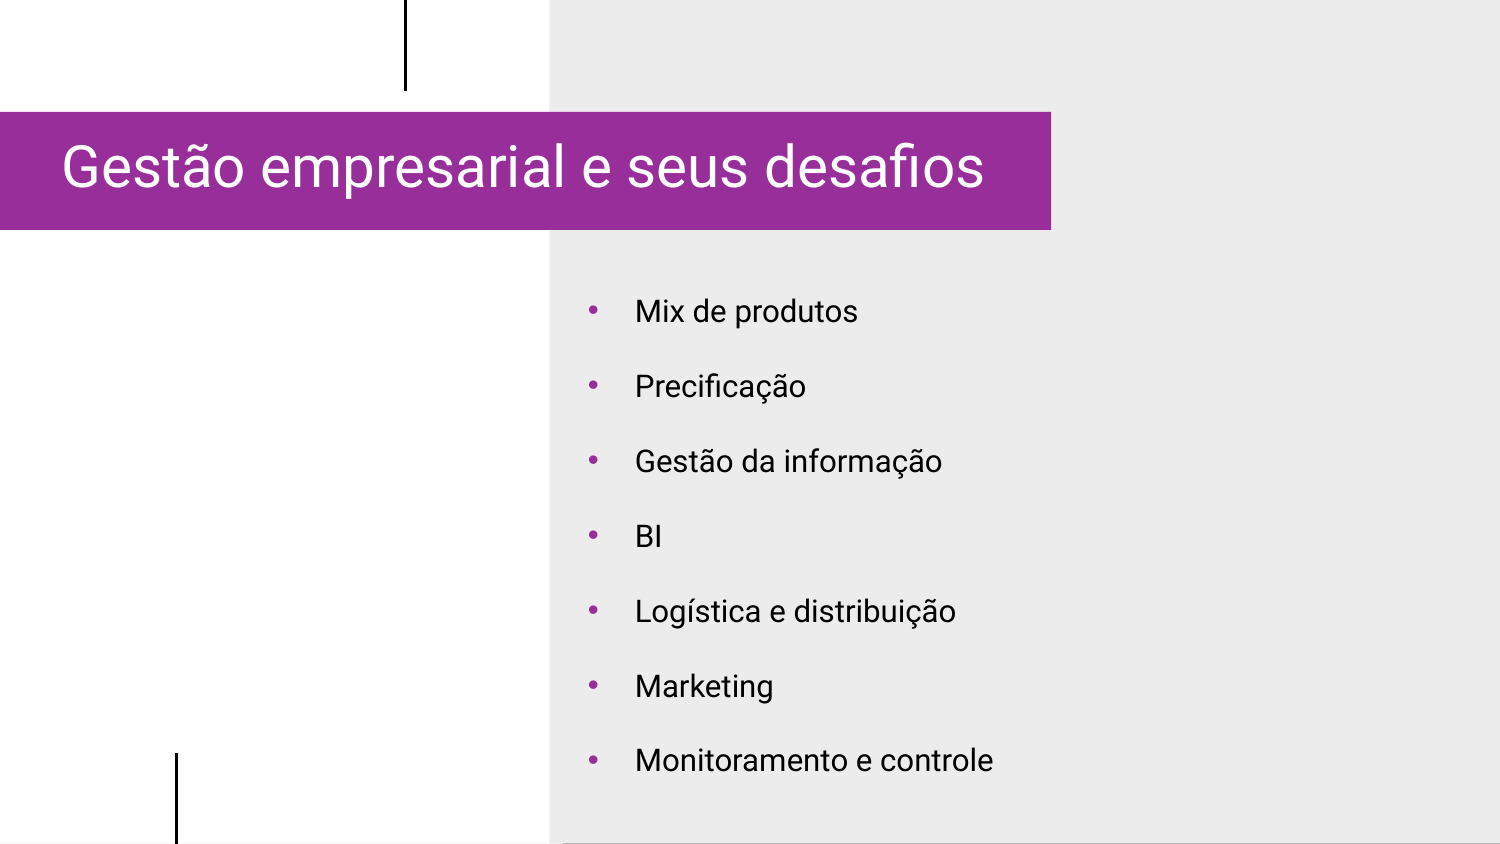

# Gestão empresarial e seus desafios
Mix de produtos

Precificação

Gestão da informação

BI

Logística e distribuição

Marketing

Monitoramento e controle